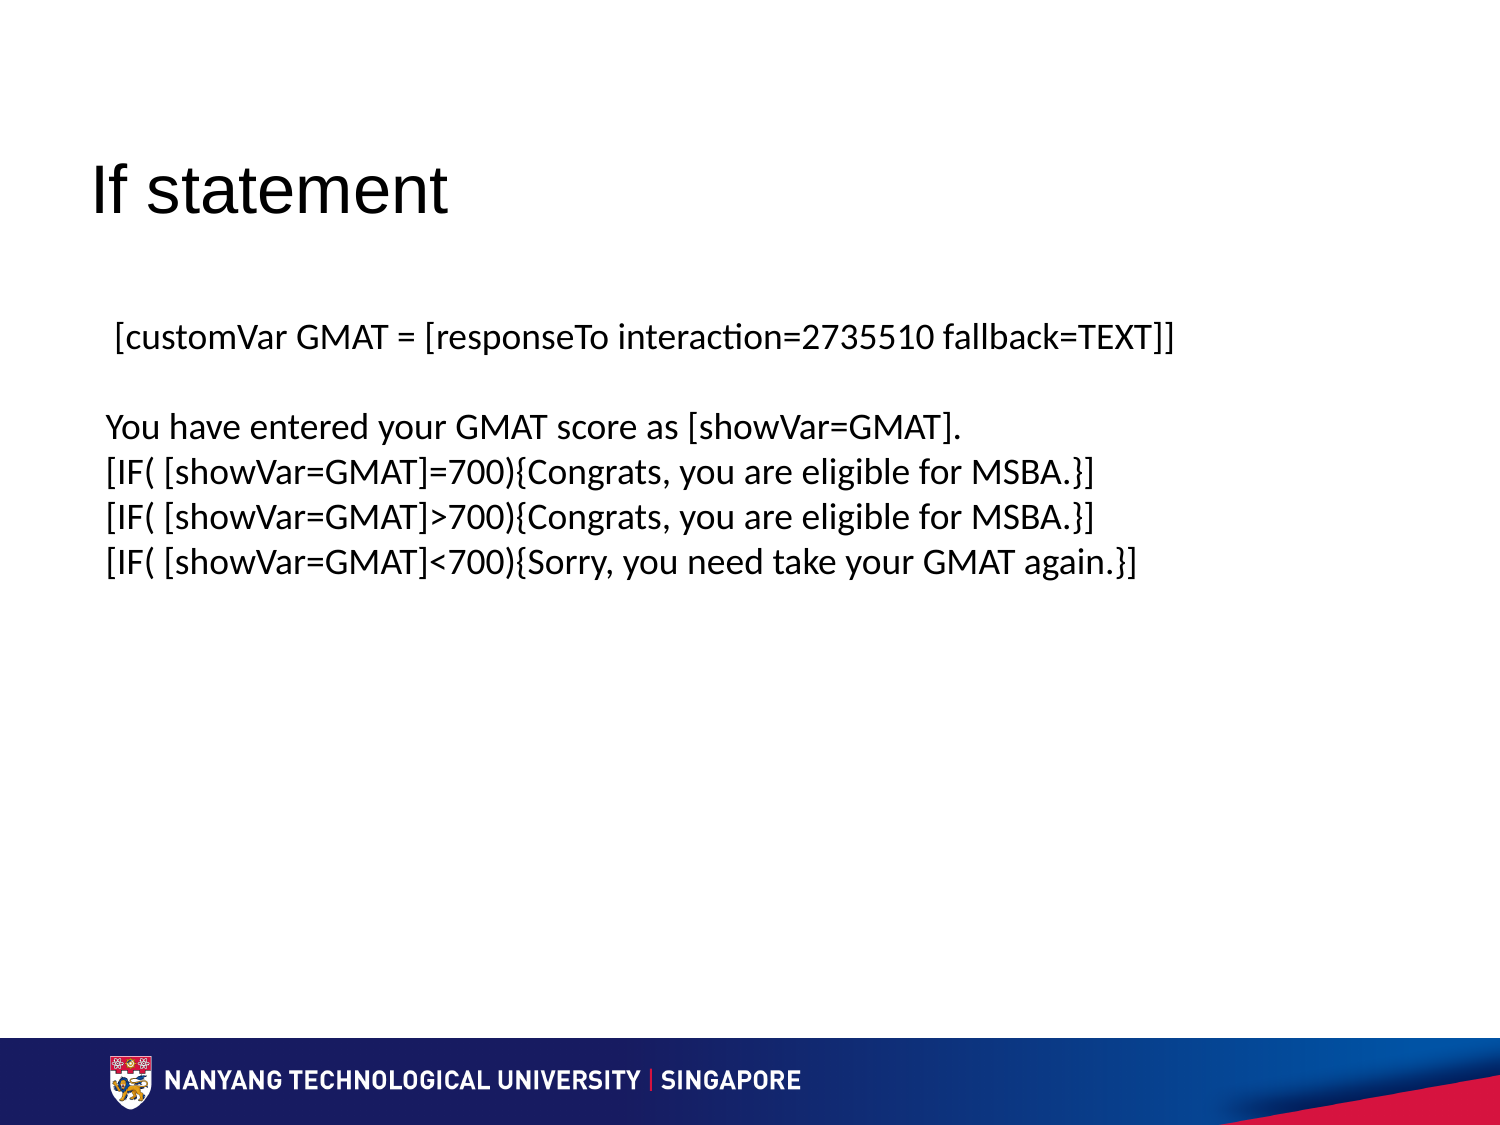

# If statement
 [customVar GMAT = [responseTo interaction=2735510 fallback=TEXT]]

You have entered your GMAT score as [showVar=GMAT].
[IF( [showVar=GMAT]=700){Congrats, you are eligible for MSBA.}]
[IF( [showVar=GMAT]>700){Congrats, you are eligible for MSBA.}]
[IF( [showVar=GMAT]<700){Sorry, you need take your GMAT again.}]